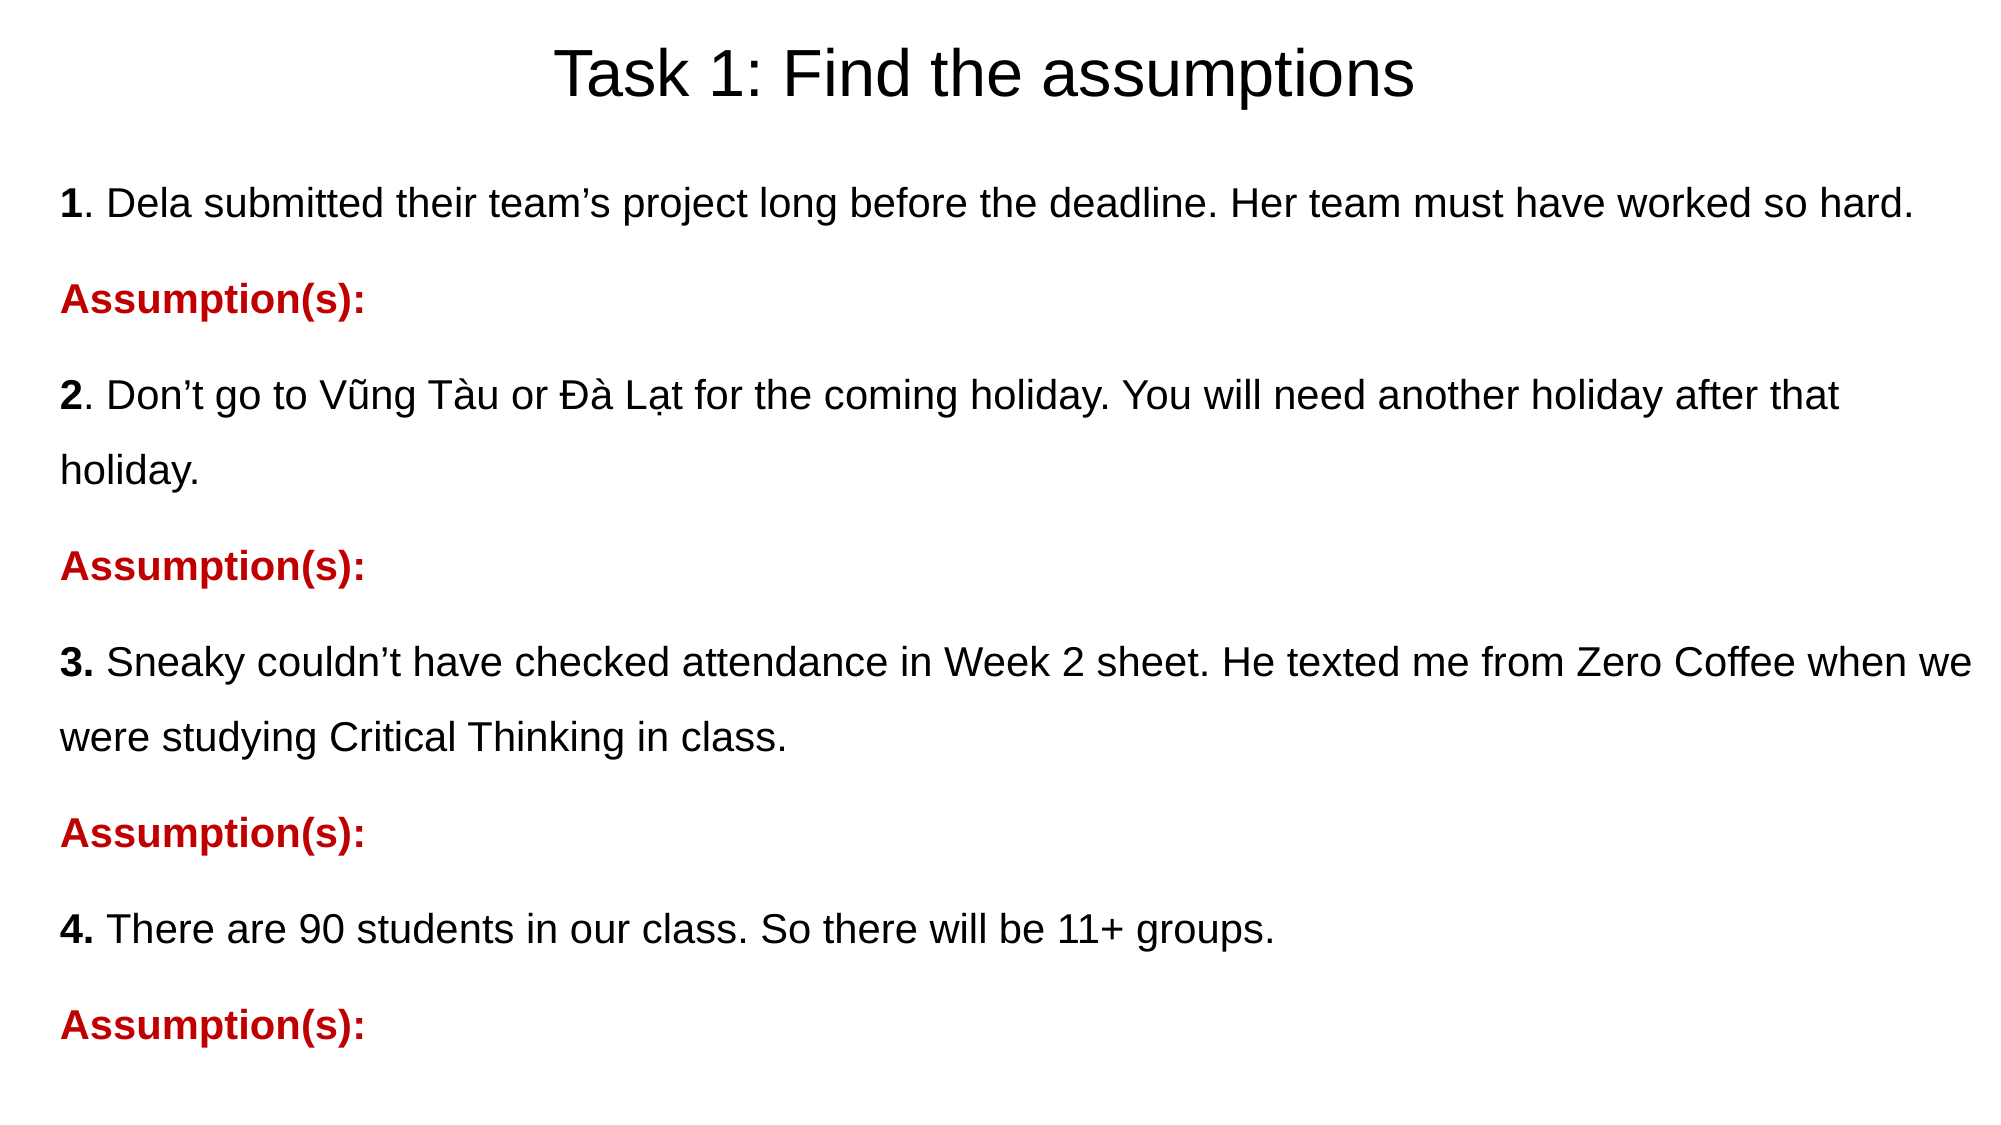

Task 1: Find the assumptions
1. Dela submitted their team’s project long before the deadline. Her team must have worked so hard.
Assumption(s):
2. Don’t go to Vũng Tàu or Đà Lạt for the coming holiday. You will need another holiday after that holiday.
Assumption(s):
3. Sneaky couldn’t have checked attendance in Week 2 sheet. He texted me from Zero Coffee when we were studying Critical Thinking in class.
Assumption(s):
4. There are 90 students in our class. So there will be 11+ groups.
Assumption(s):